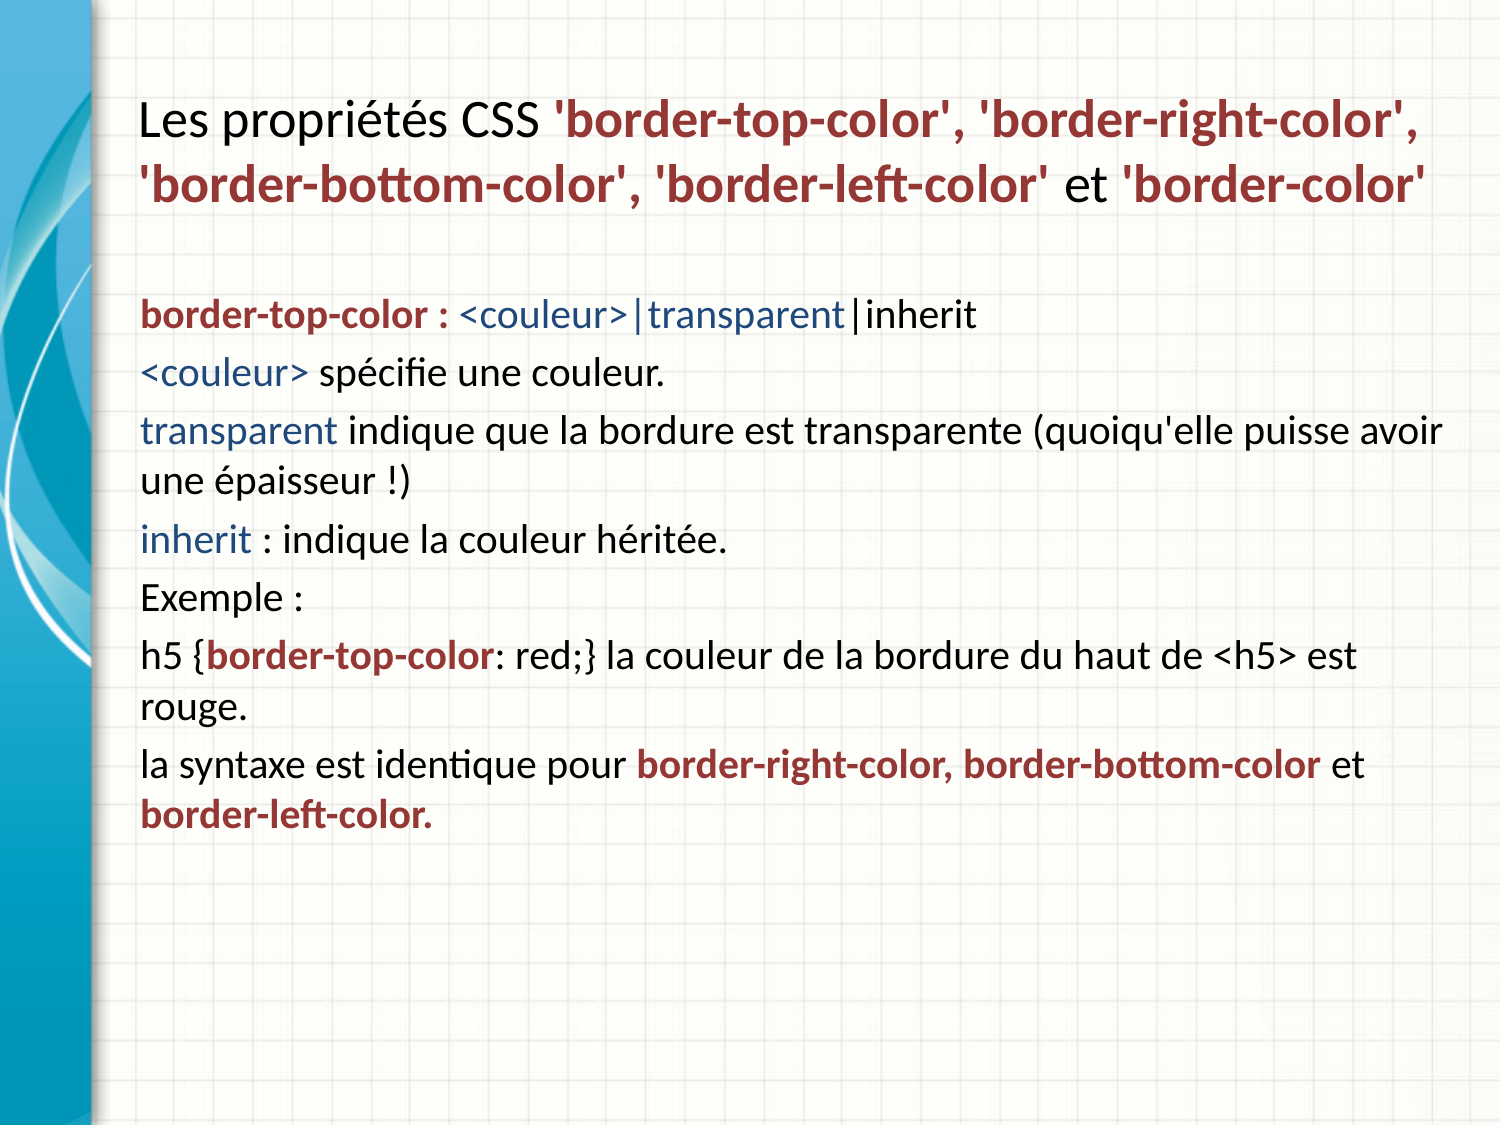

# Les propriétés CSS 'border-top-color', 'border-right-color', 'border-bottom-color', 'border-left-color' et 'border-color'
border-top-color : <couleur>|transparent|inherit
<couleur> spécifie une couleur.
transparent indique que la bordure est transparente (quoiqu'elle puisse avoir une épaisseur !)
inherit : indique la couleur héritée.
Exemple :
h5 {border-top-color: red;} la couleur de la bordure du haut de <h5> est rouge.
la syntaxe est identique pour border-right-color, border-bottom-color et border-left-color.